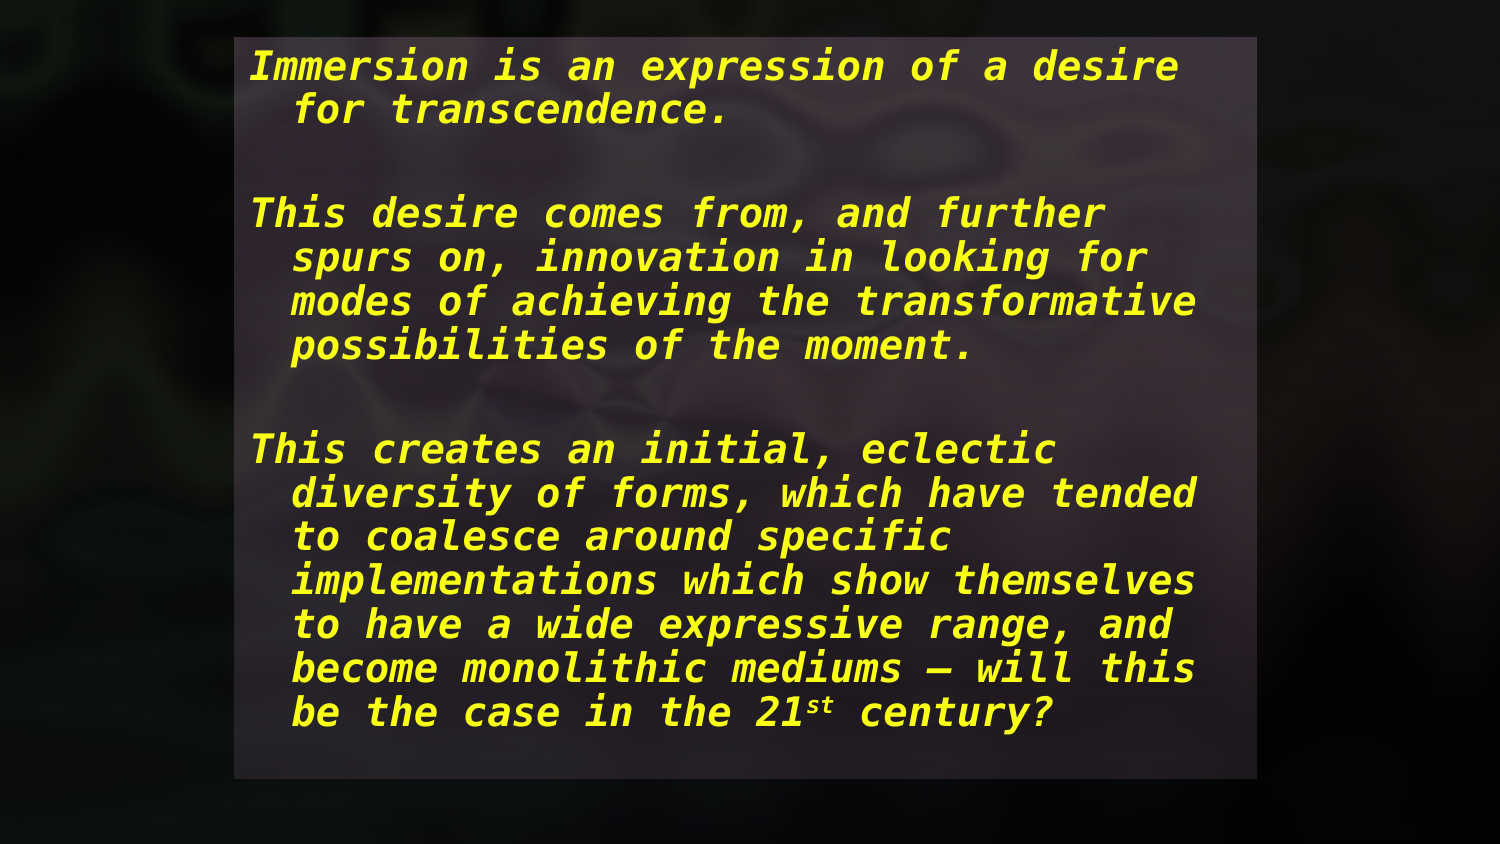

Immersion is an expression of a desire for transcendence.

This desire comes from, and further spurs on, innovation in looking for modes of achieving the transformative possibilities of the moment.

This creates an initial, eclectic diversity of forms, which have tended to coalesce around specific implementations which show themselves to have a wide expressive range, and become monolithic mediums – will this be the case in the 21st century?